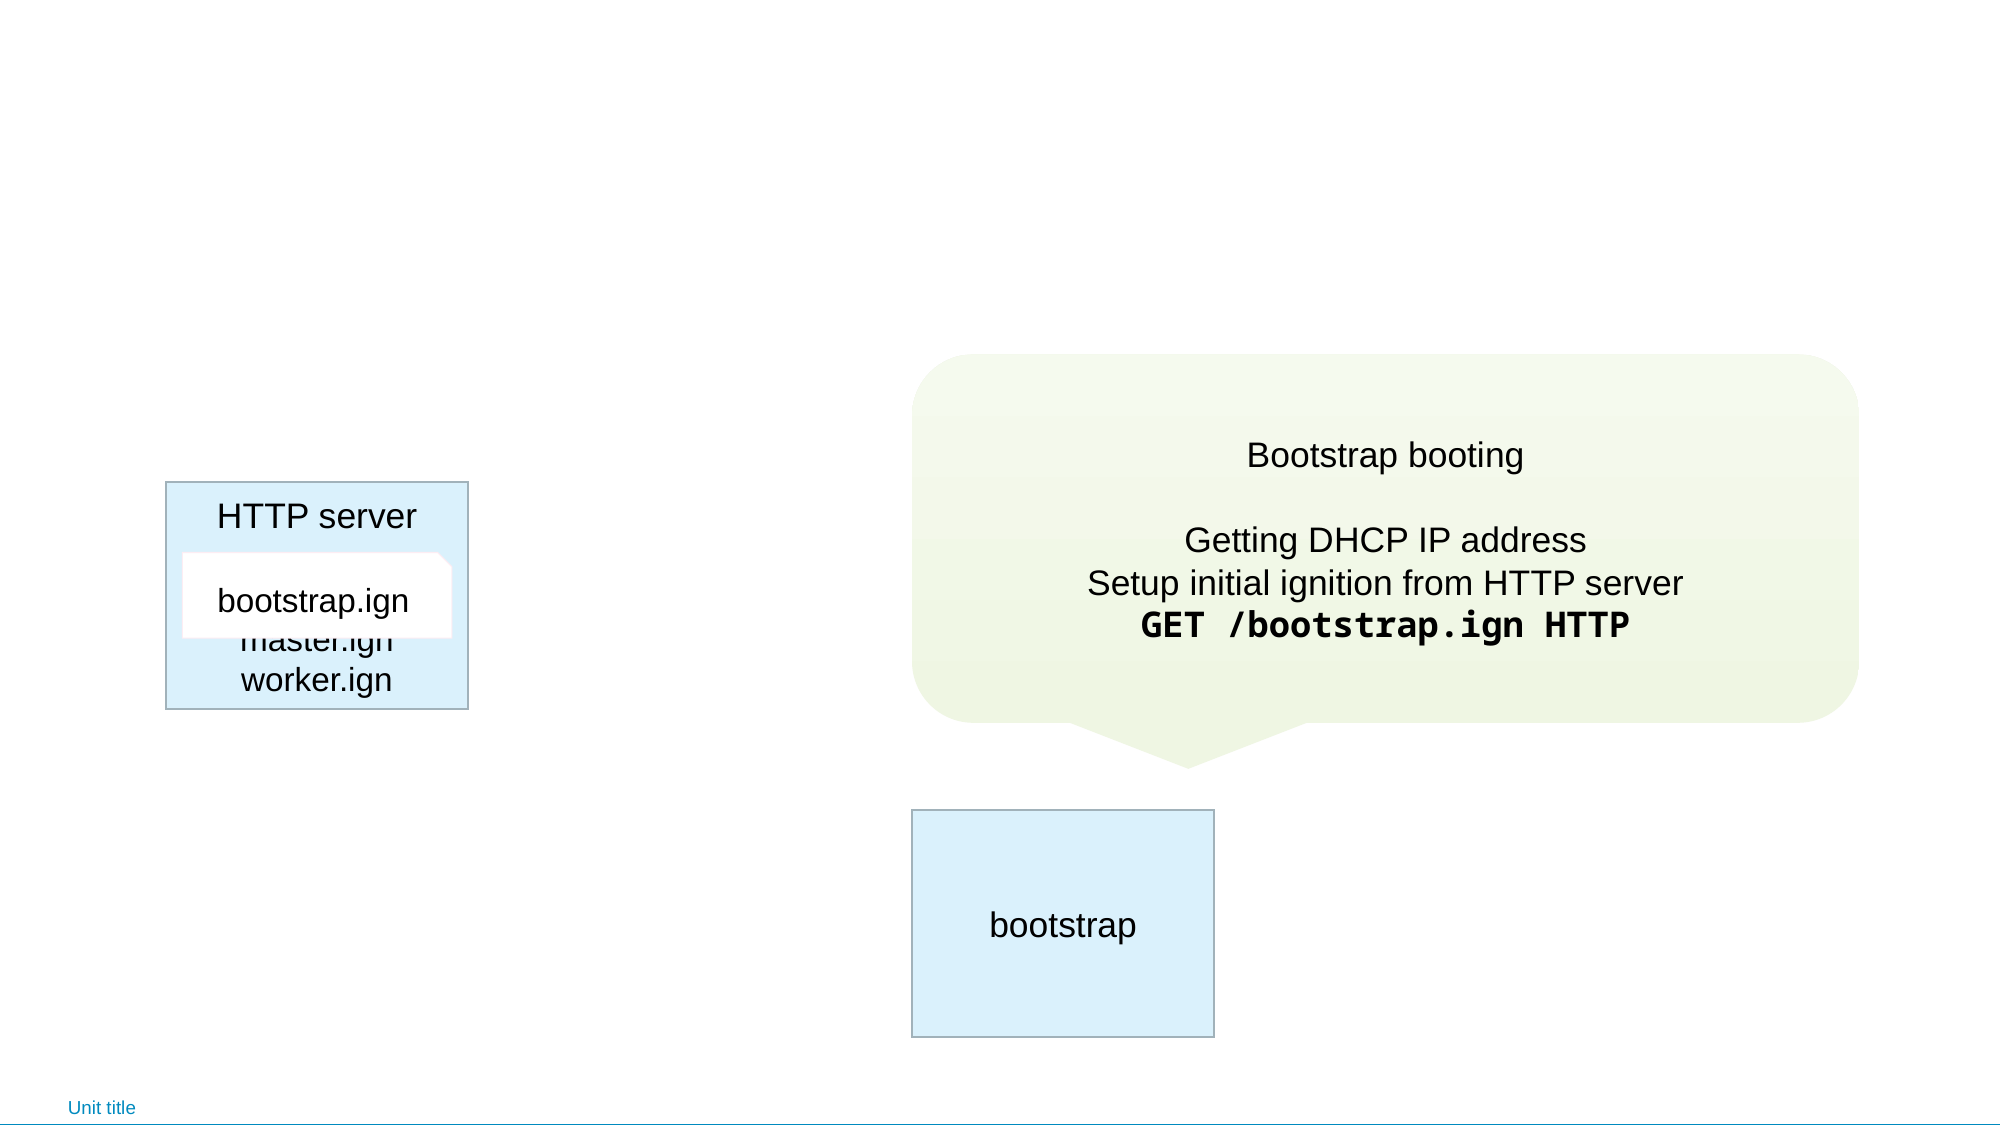

worker0
worker1
master0
worker2
master1
Bootstrap booting

Getting DHCP IP address
Setup initial ignition from HTTP server
GET /bootstrap.ign HTTP
api
6443
HTTP server
bootstrap.ign
master.ign
worker.ign
bootstrap.ign
api-int
22623
master2
bootstrap